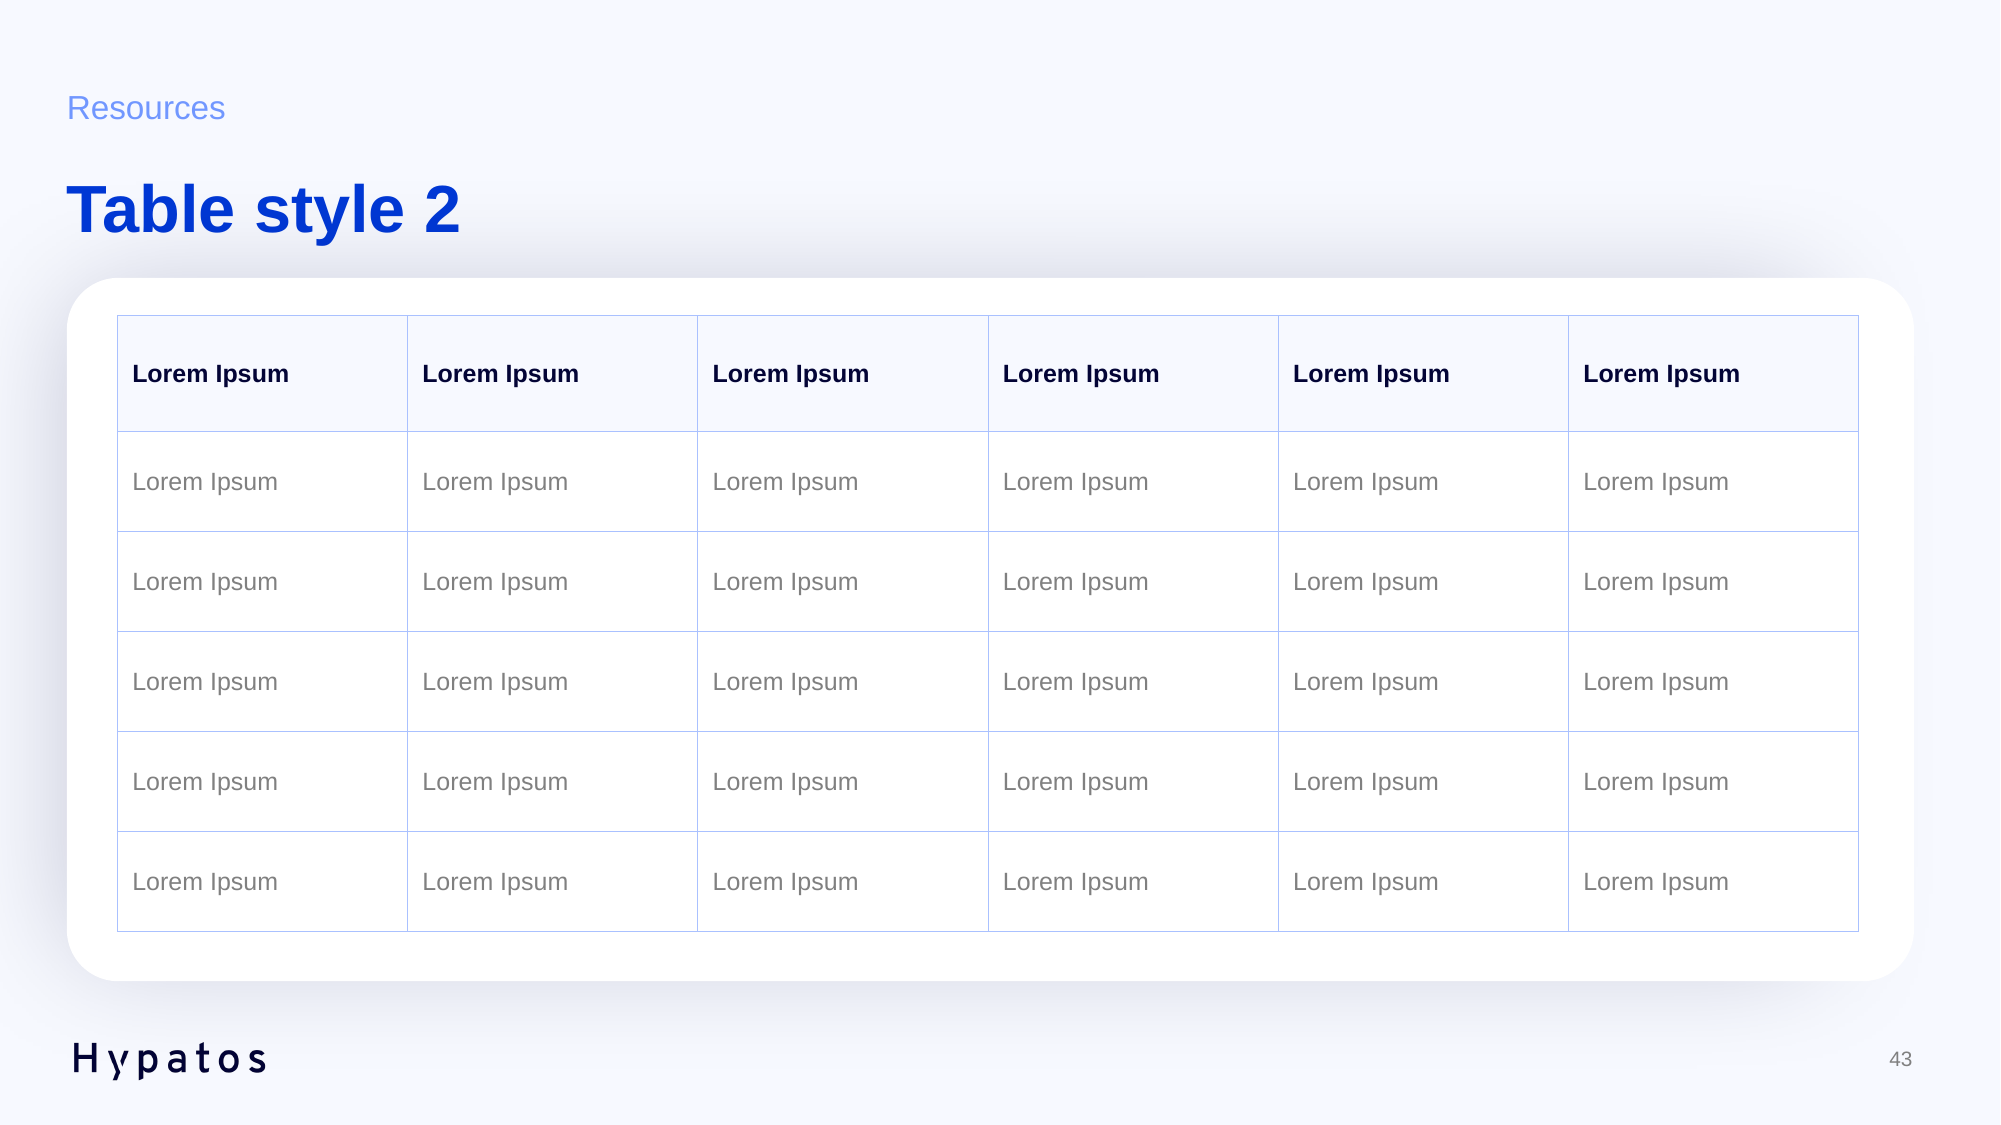

Resources
# Table style 2

| Lorem Ipsum | Lorem Ipsum | Lorem Ipsum | Lorem Ipsum | Lorem Ipsum | Lorem Ipsum |
| --- | --- | --- | --- | --- | --- |
| Lorem Ipsum | Lorem Ipsum | Lorem Ipsum | Lorem Ipsum | Lorem Ipsum | Lorem Ipsum |
| Lorem Ipsum | Lorem Ipsum | Lorem Ipsum | Lorem Ipsum | Lorem Ipsum | Lorem Ipsum |
| Lorem Ipsum | Lorem Ipsum | Lorem Ipsum | Lorem Ipsum | Lorem Ipsum | Lorem Ipsum |
| Lorem Ipsum | Lorem Ipsum | Lorem Ipsum | Lorem Ipsum | Lorem Ipsum | Lorem Ipsum |
| Lorem Ipsum | Lorem Ipsum | Lorem Ipsum | Lorem Ipsum | Lorem Ipsum | Lorem Ipsum |
43